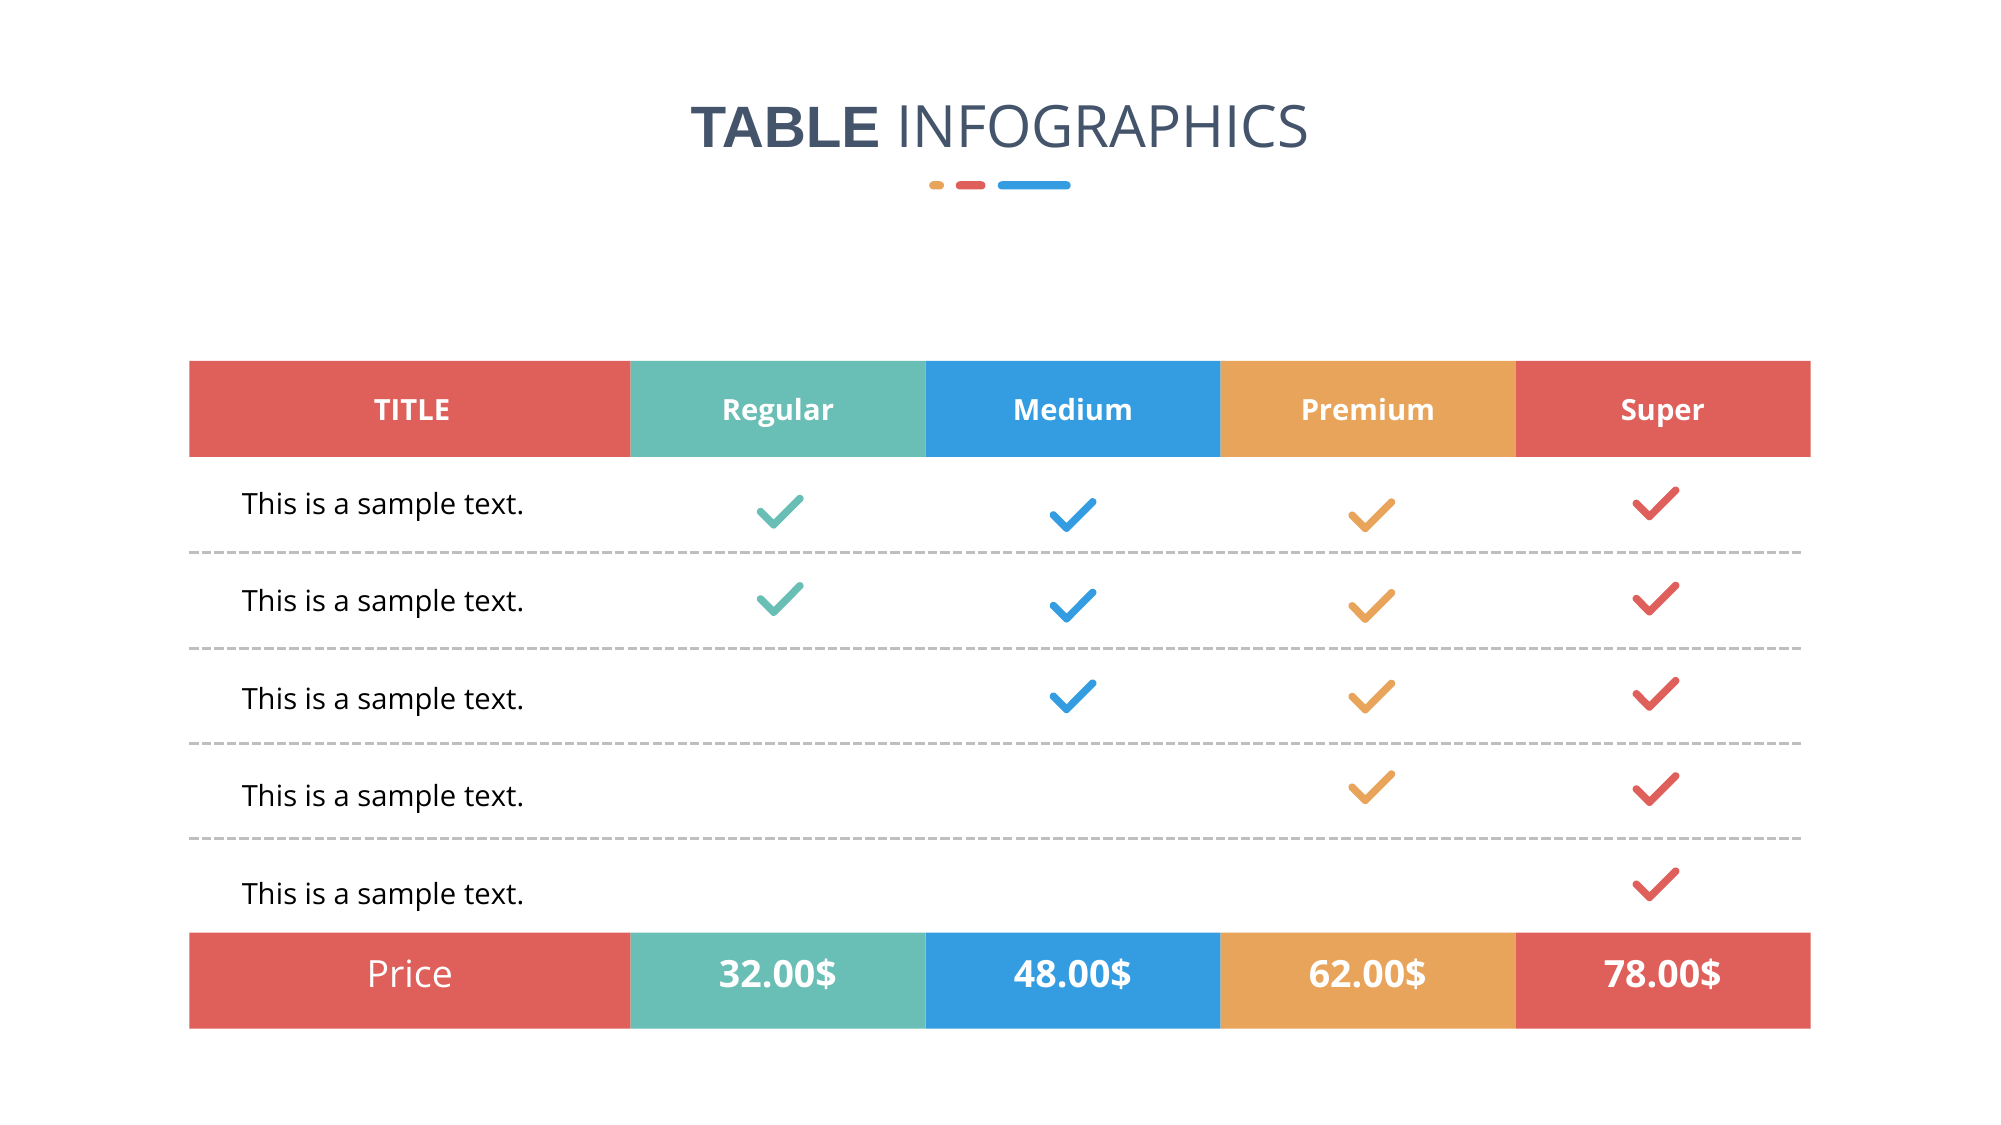

TABLE INFOGRAPHICS

TITLE
Regular
Medium
Premium
Super
This is a sample text.

This is a sample text.

This is a sample text.

This is a sample text.

This is a sample text.

Price
32.00$
48.00$
62.00$
78.00$